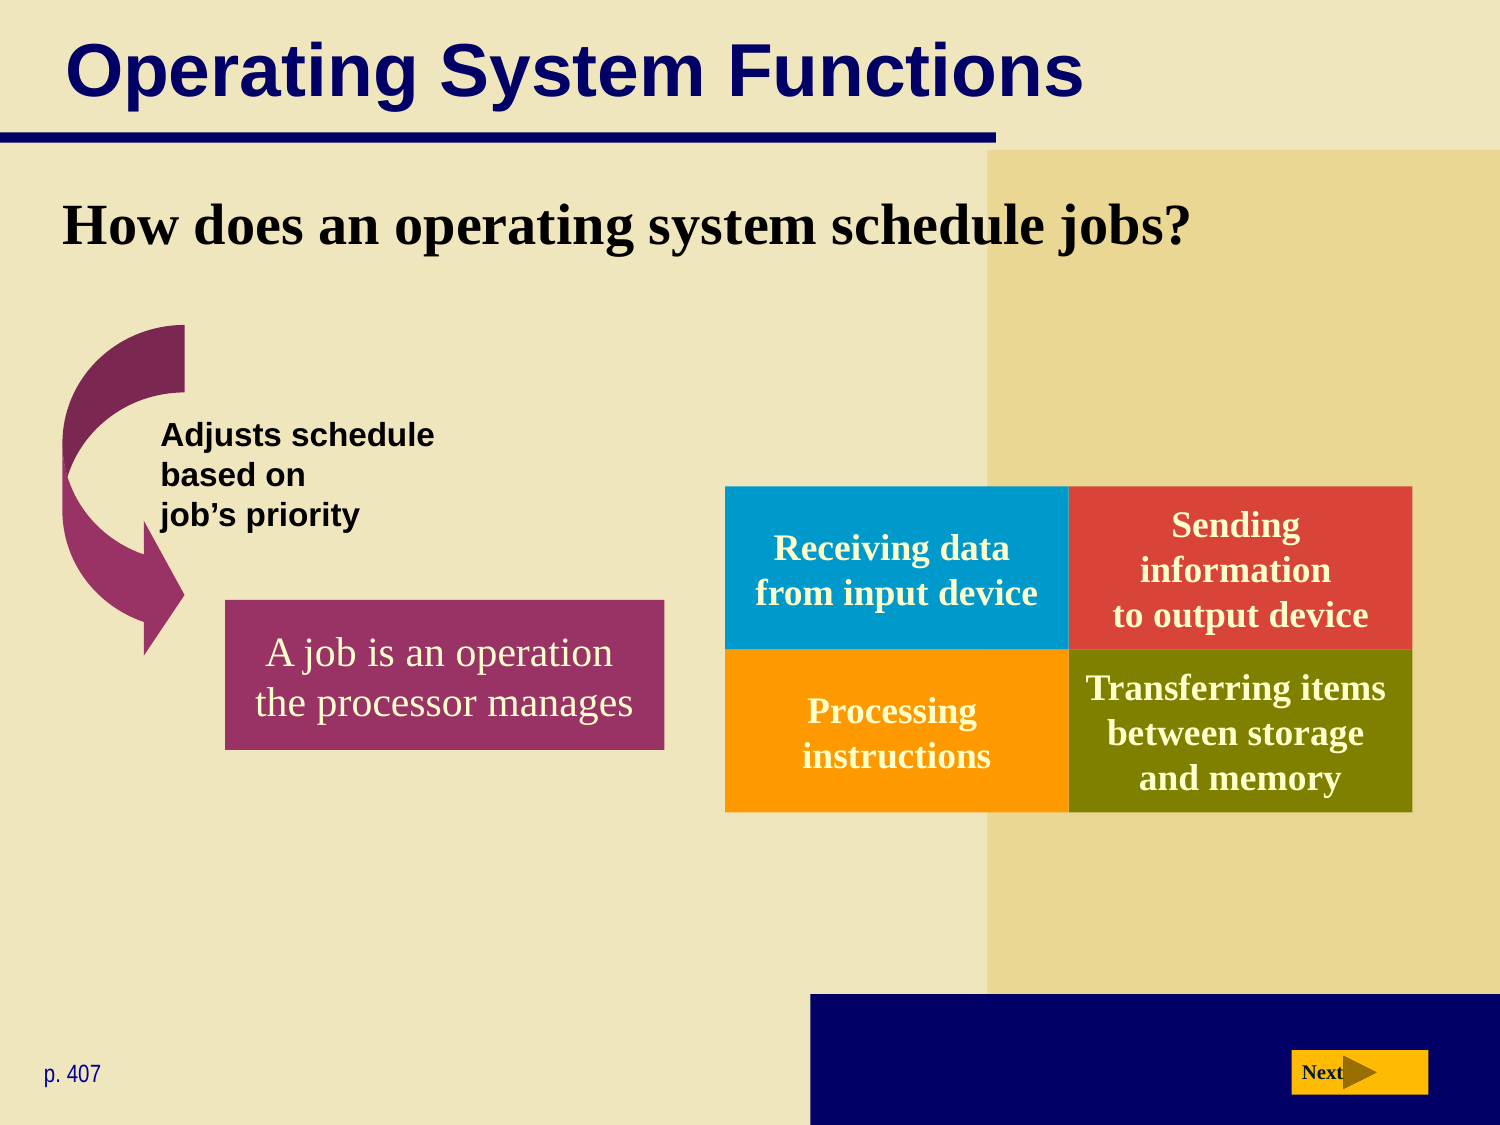

# Operating System Functions
How does an operating system schedule jobs?

Adjusts schedule
based on
job’s priority
Receiving data
from input device
Sending
information
to output device
A job is an operation
the processor manages
Processing
instructions
Transferring items
between storage
and memory
p. 407

Next